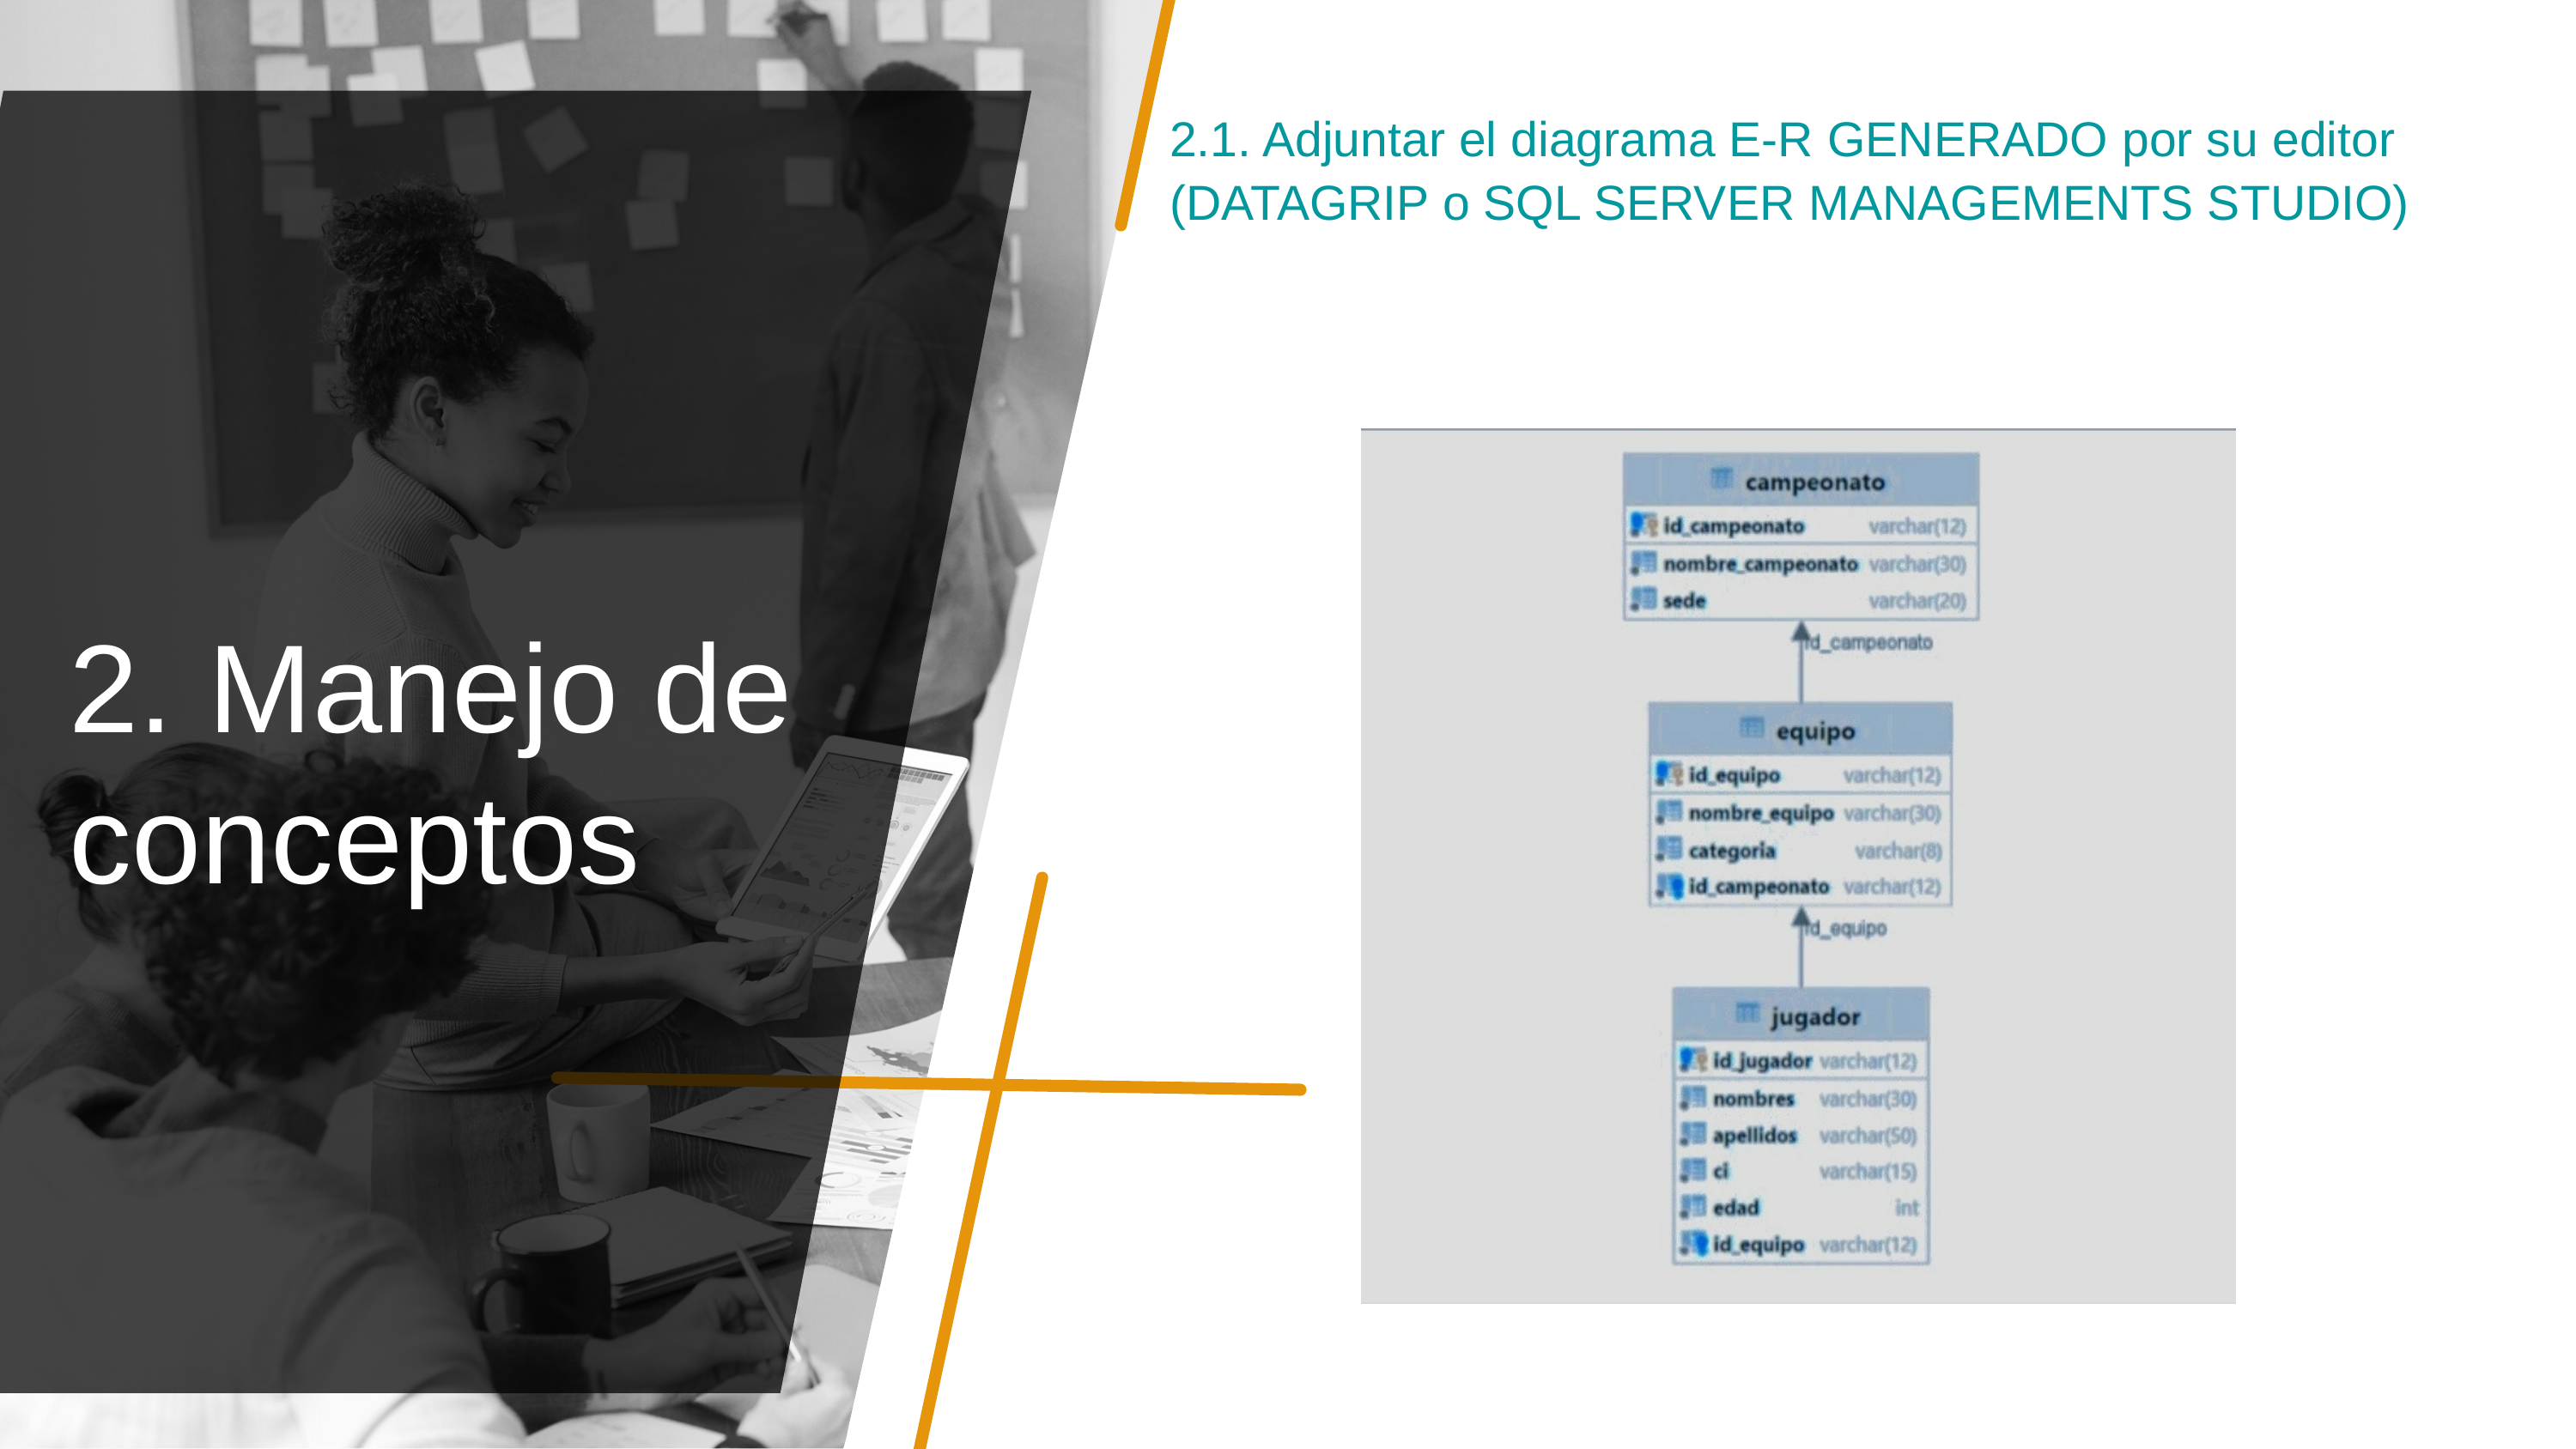

2.1. Adjuntar el diagrama E-R GENERADO por su editor (DATAGRIP o SQL SERVER MANAGEMENTS STUDIO)

2. Manejo de conceptos